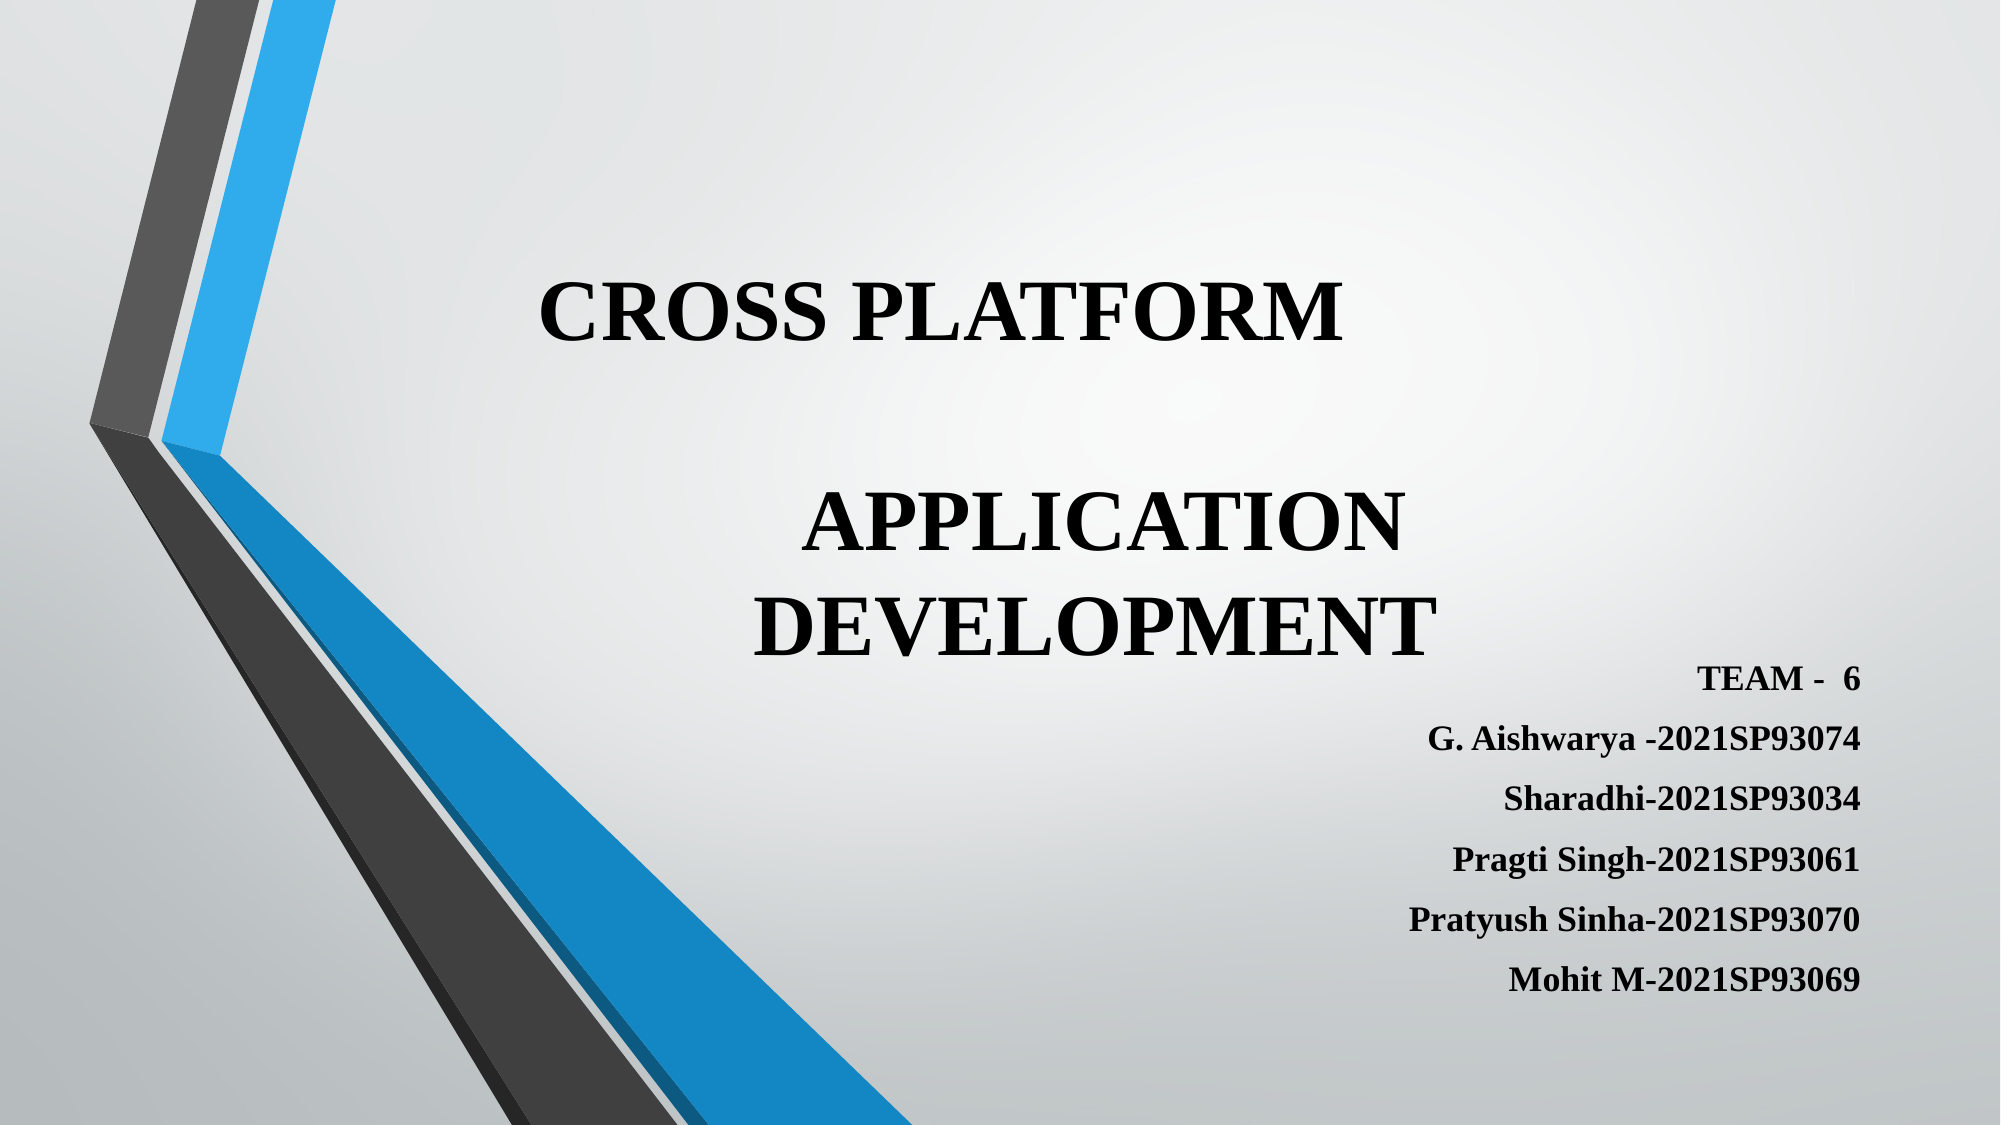

CROSS PLATFORM                                                                      APPLICATION
DEVELOPMENT
                                  TEAM -  6
G. Aishwarya -2021SP93074
Sharadhi-2021SP93034
Pragti Singh-2021SP93061
Pratyush Sinha-2021SP93070
Mohit M-2021SP93069